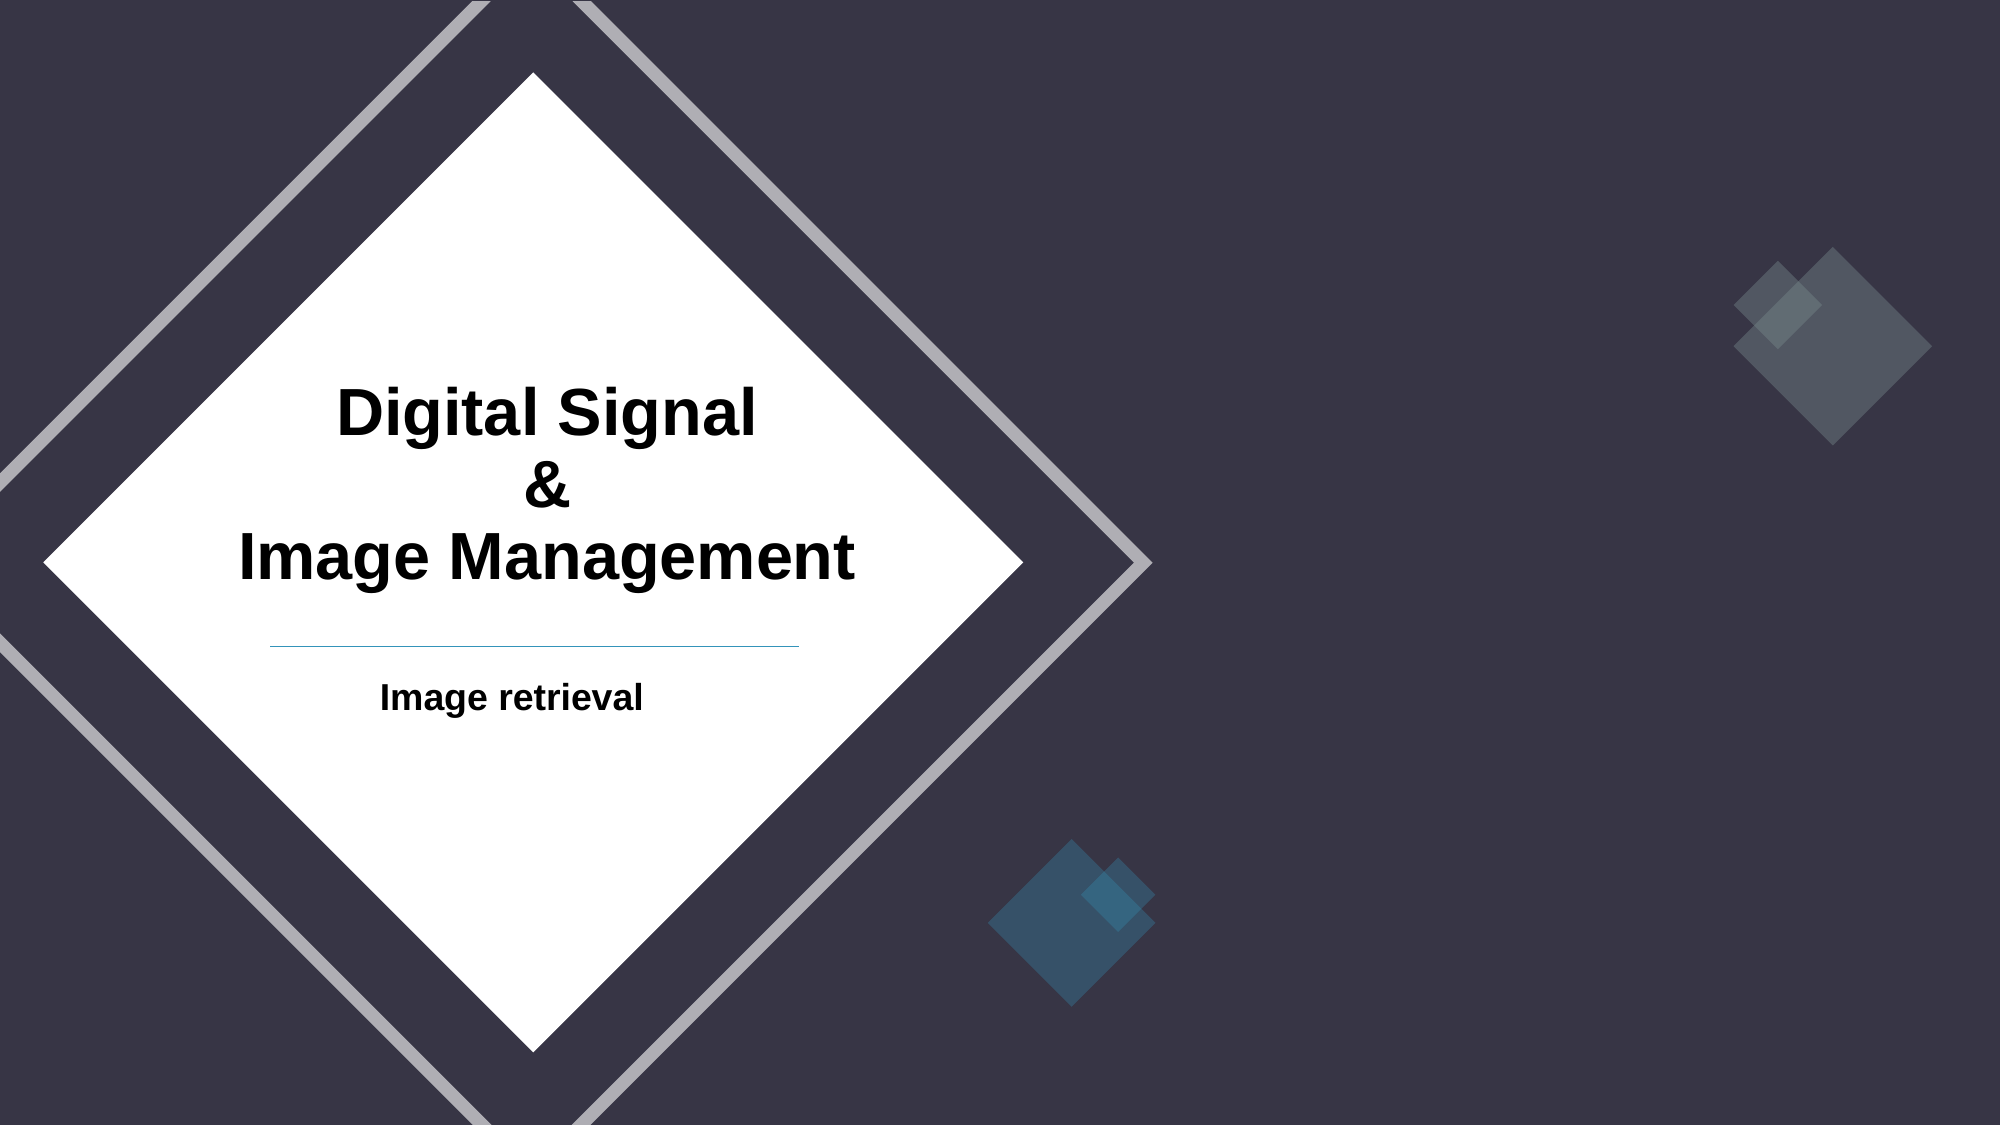

# Digital Signal & Image Management
Image retrieval